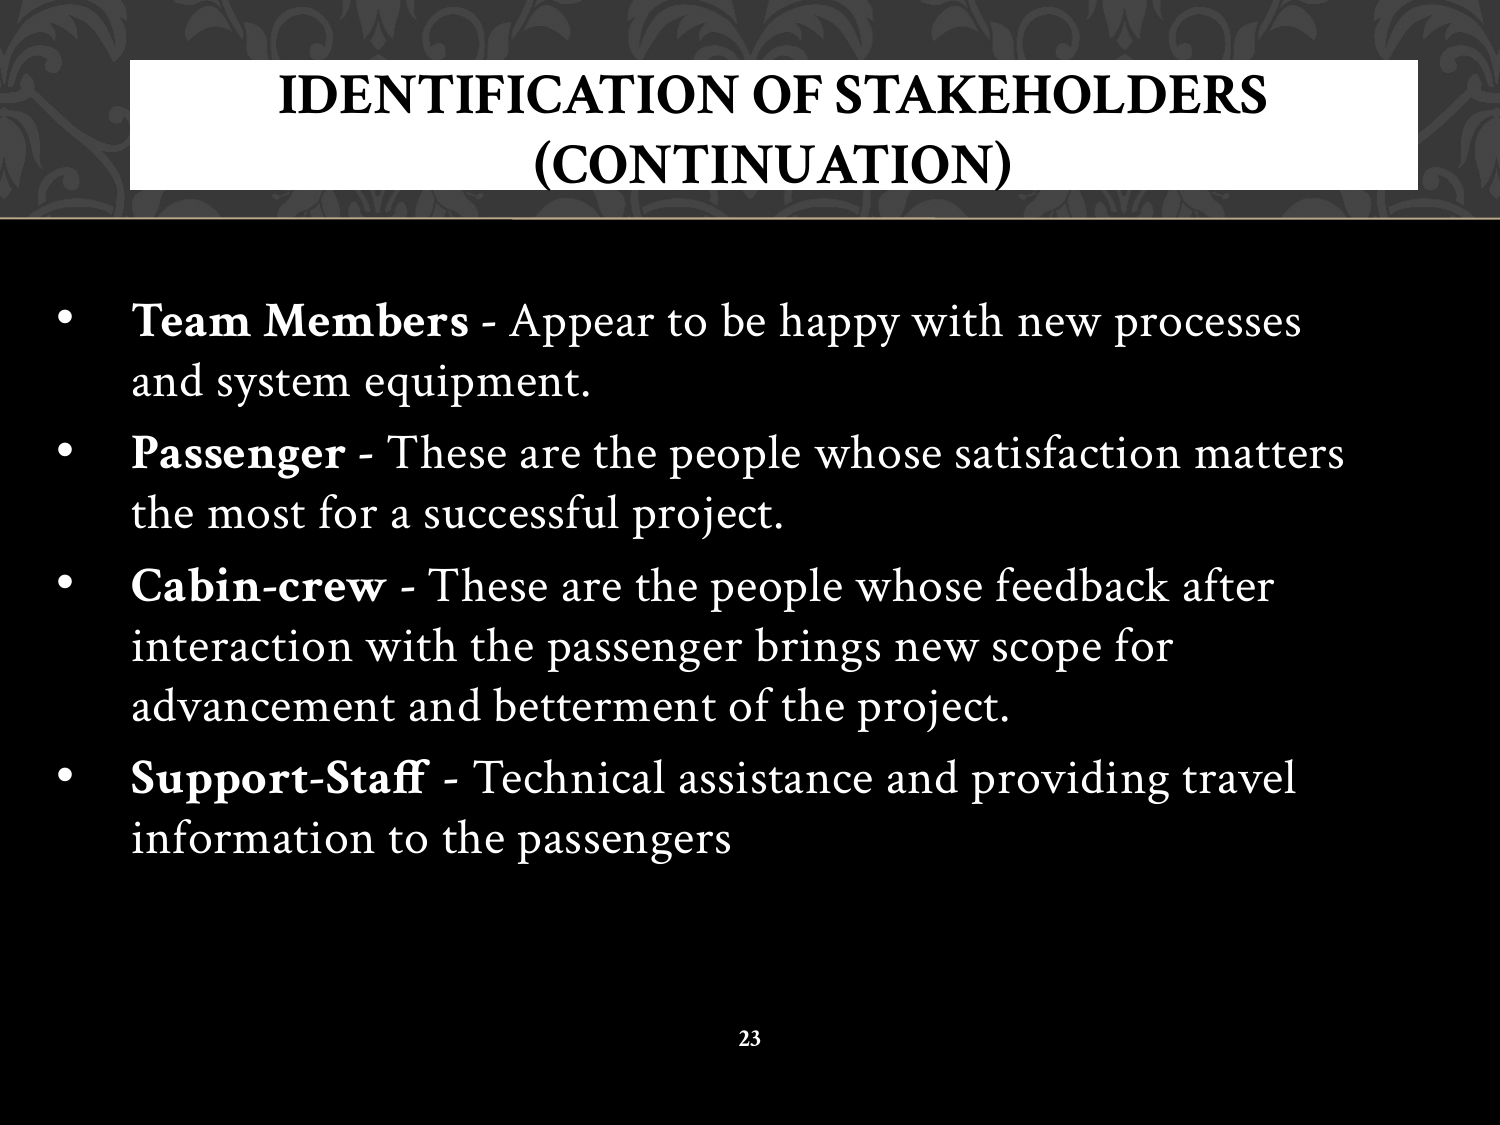

# Identification of Stakeholders (Continuation)
Team Members - Appear to be happy with new processes and system equipment.
Passenger - These are the people whose satisfaction matters the most for a successful project.
Cabin-crew - These are the people whose feedback after interaction with the passenger brings new scope for advancement and betterment of the project.
Support-Staff - Technical assistance and providing travel information to the passengers

23